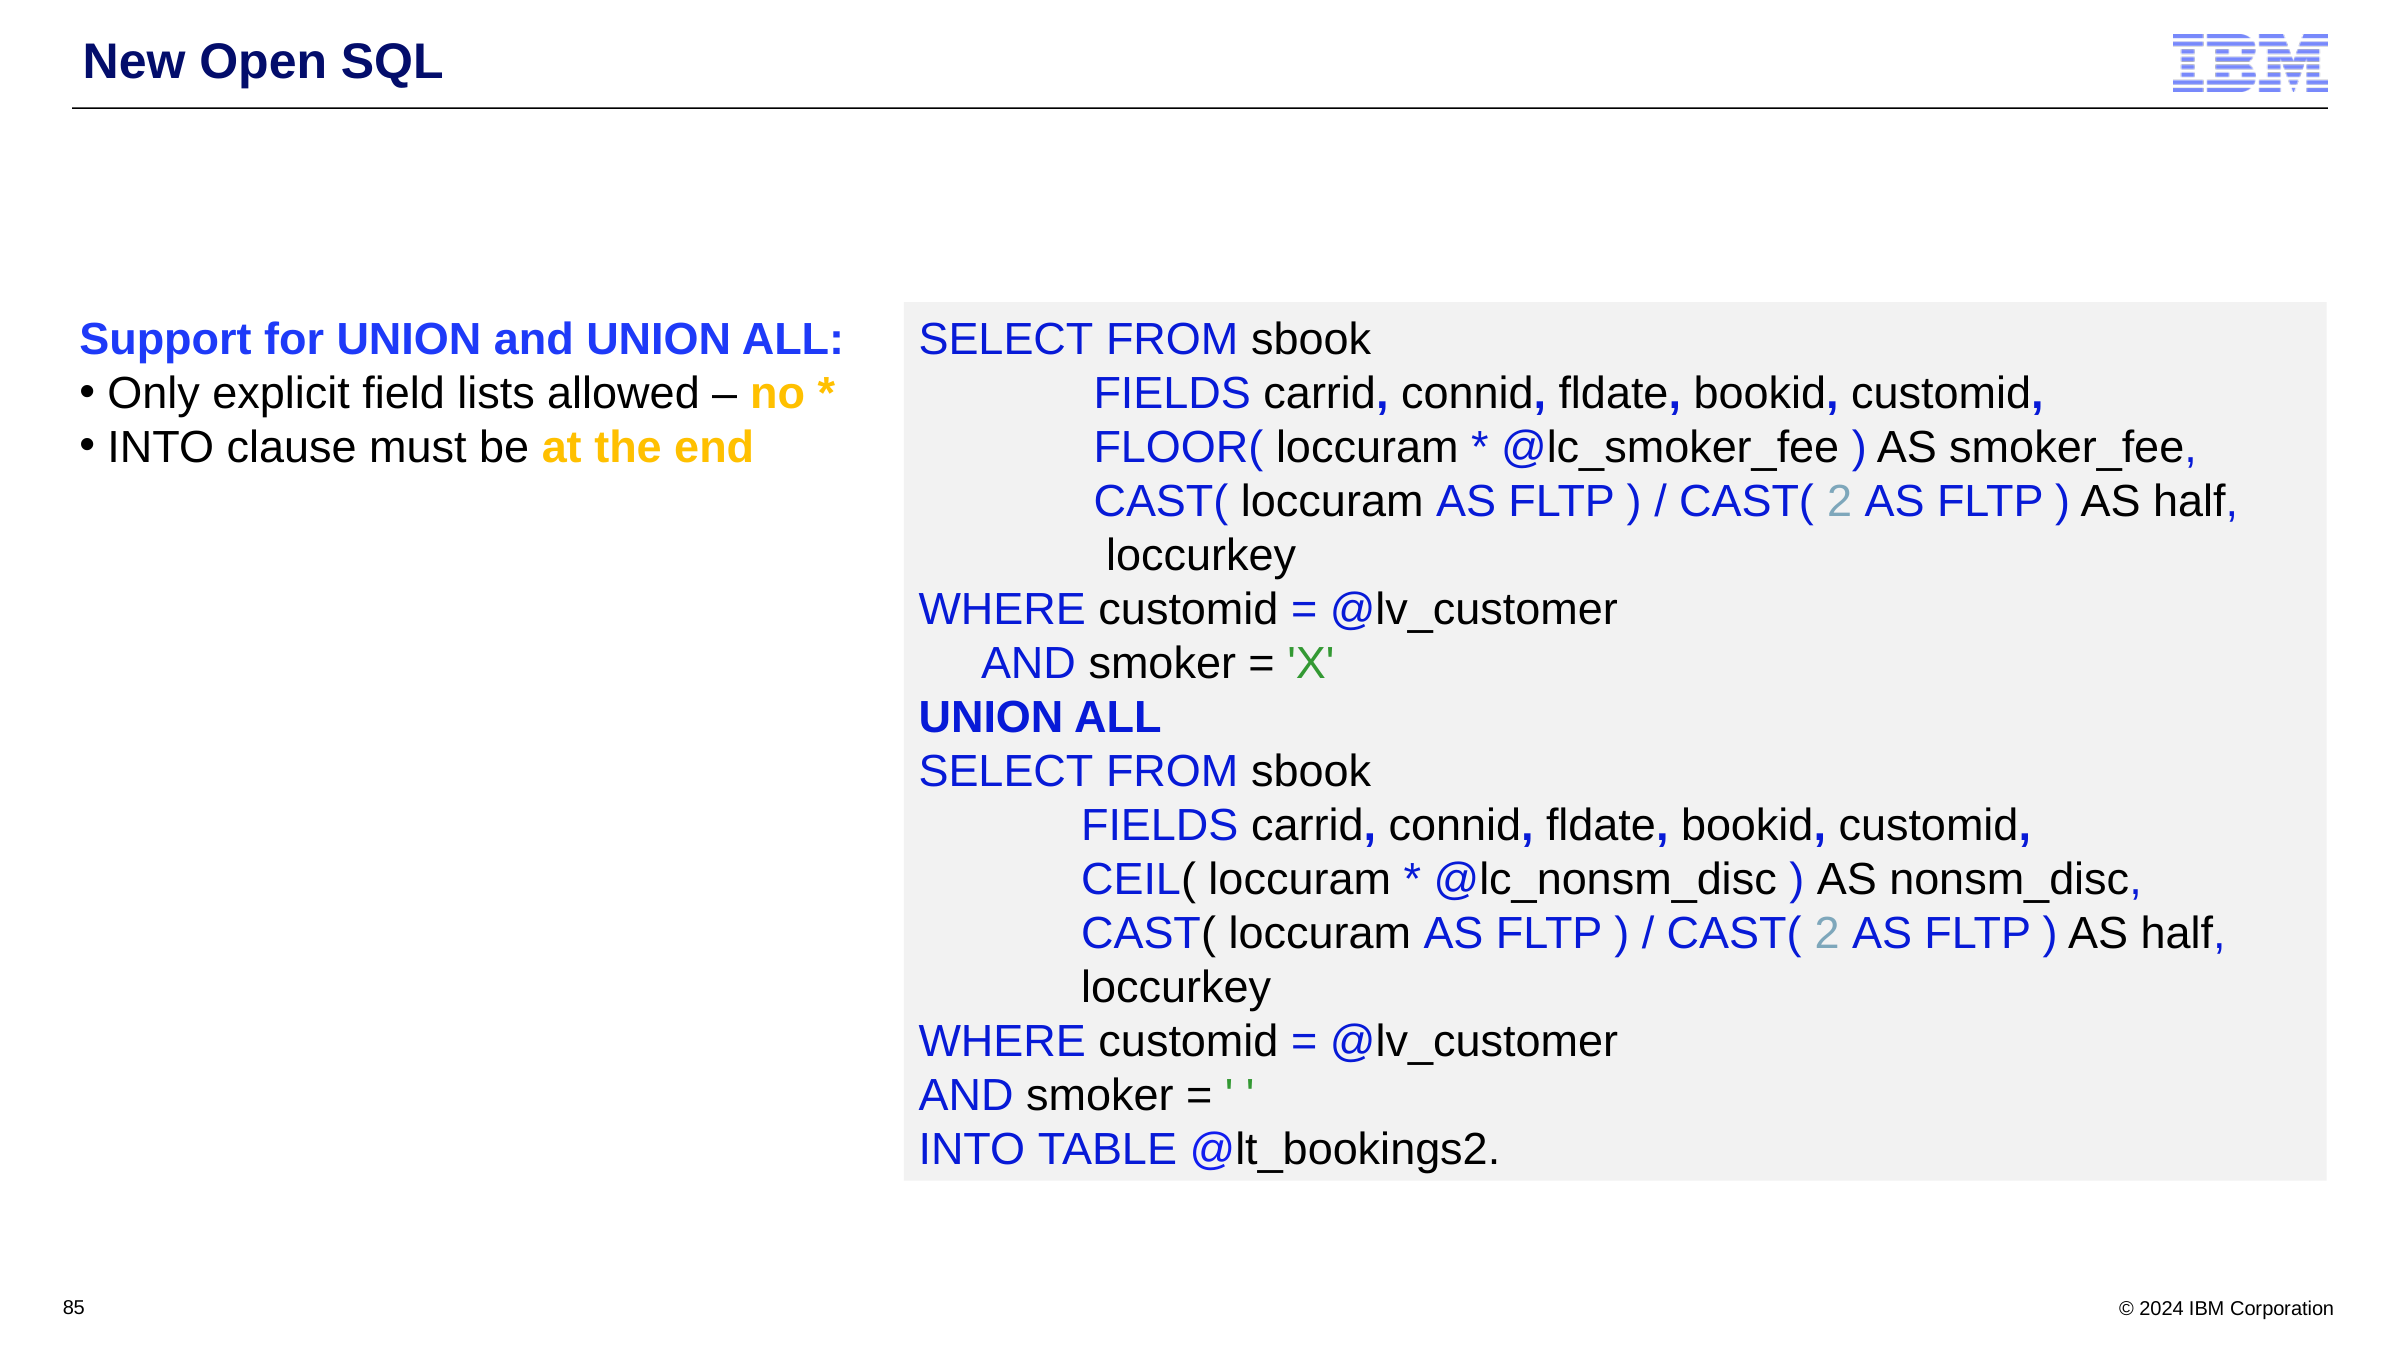

New Open SQL
Support for UNION and UNION ALL:
 Only explicit field lists allowed – no *
 INTO clause must be at the end
SELECT FROM sbook
              FIELDS carrid, connid, fldate, bookid, customid,
              FLOOR( loccuram * @lc_smoker_fee ) AS smoker_fee,
              CAST( loccuram AS FLTP ) / CAST( 2 AS FLTP ) AS half,
               loccurkey
WHERE customid = @lv_customer
     AND smoker = 'X'
UNION ALL
SELECT FROM sbook
             FIELDS carrid, connid, fldate, bookid, customid,
             CEIL( loccuram * @lc_nonsm_disc ) AS nonsm_disc,
             CAST( loccuram AS FLTP ) / CAST( 2 AS FLTP ) AS half,
             loccurkey
WHERE customid = @lv_customer
AND smoker = ' '
INTO TABLE @lt_bookings2.
85